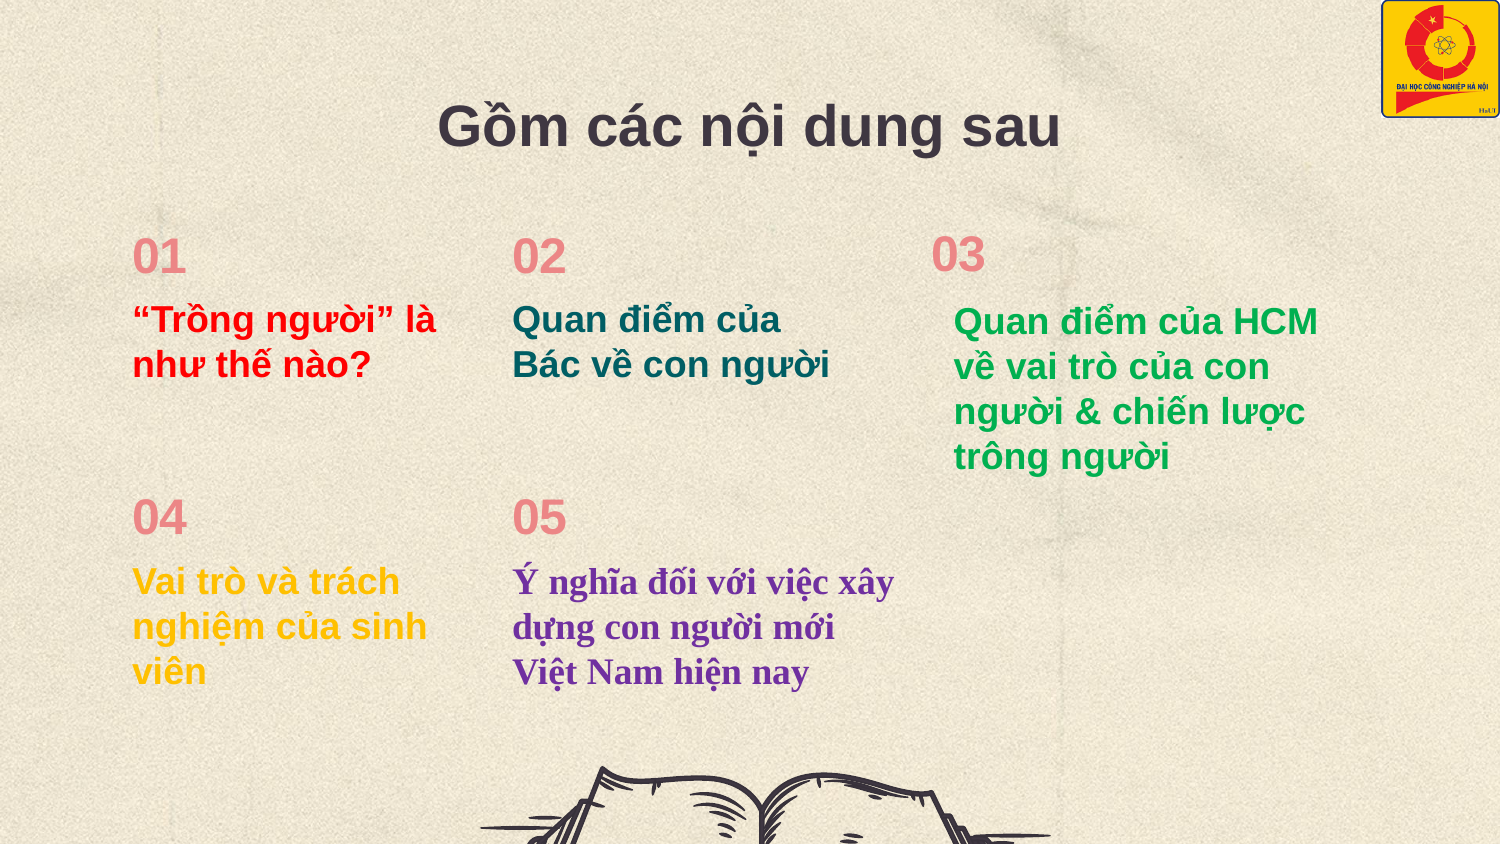

# Gồm các nội dung sau
03
01
02
“Trồng người” là như thế nào?
Quan điểm của Bác về con người
Quan điểm của HCM về vai trò của con người & chiến lược trông người
04
05
Ý nghĩa đối với việc xây dựng con người mới Việt Nam hiện nay

Vai trò và trách nghiệm của sinh viên